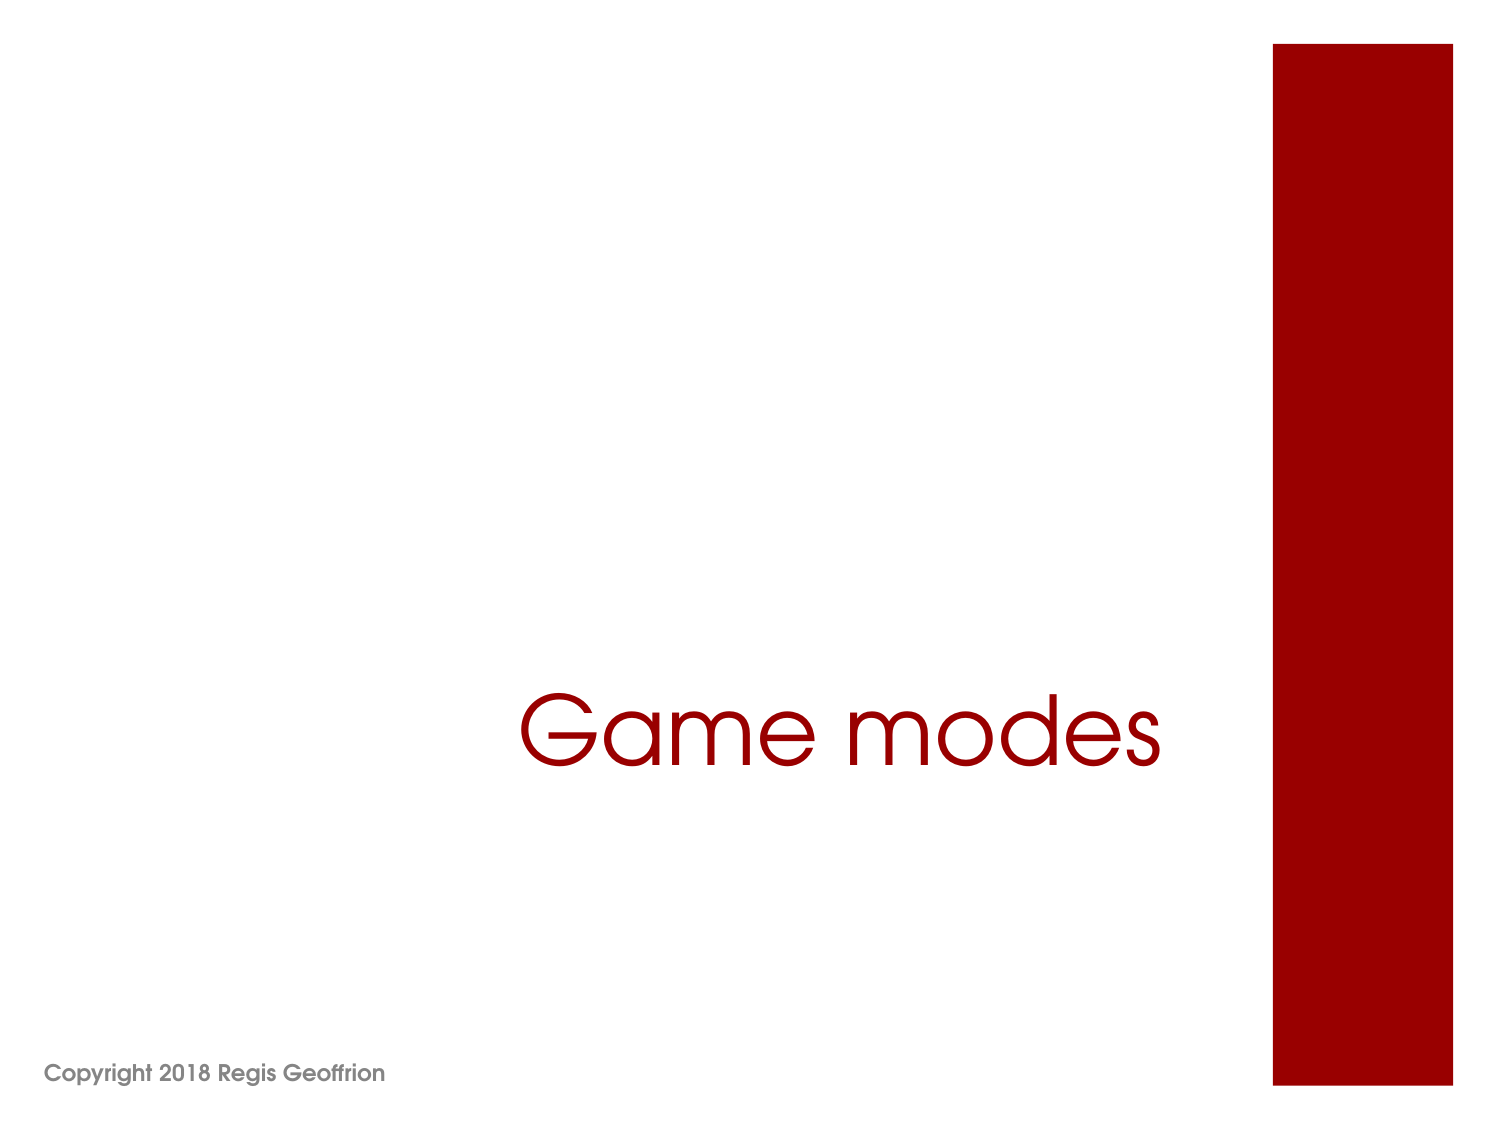

# Game modes

Copyright 2018 Regis Geoffrion